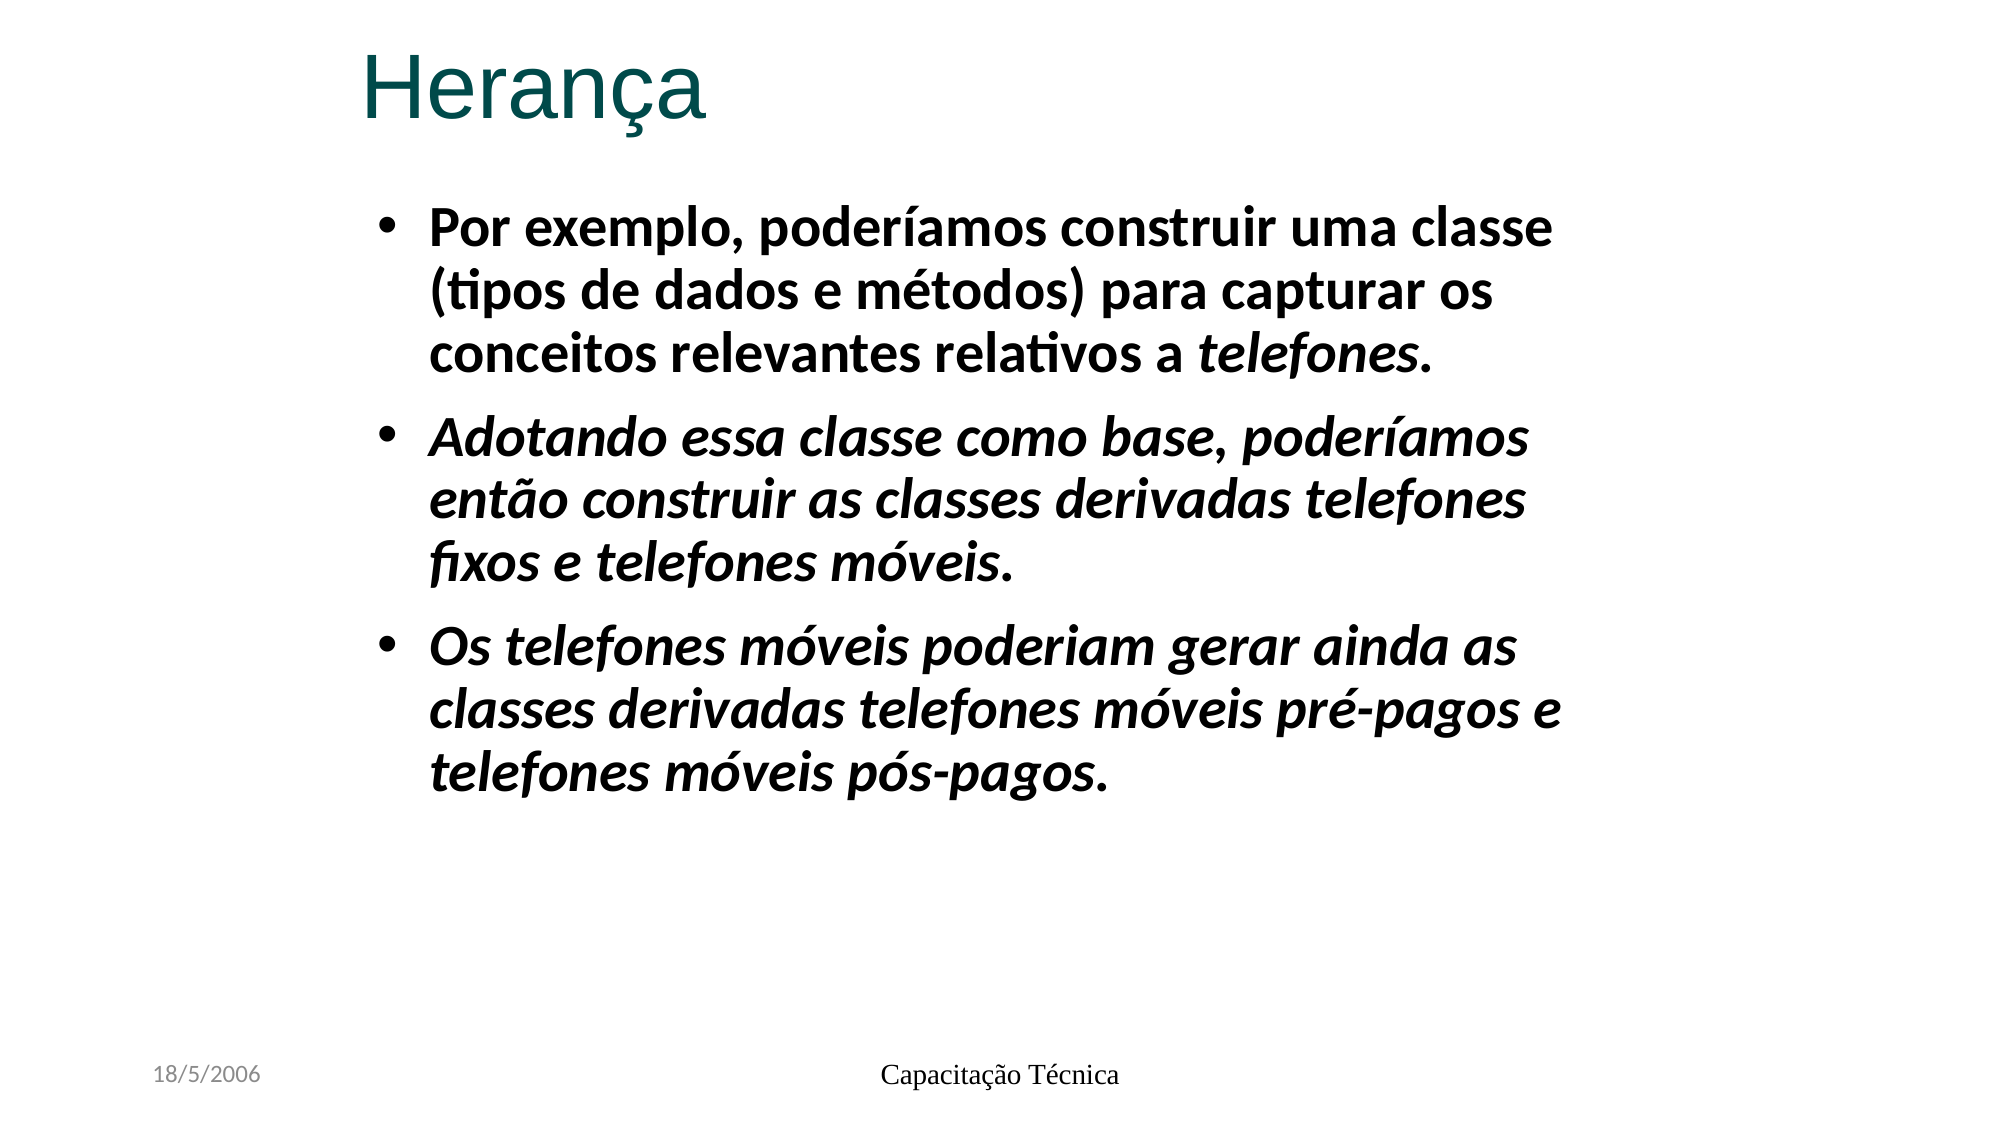

# Herança
Por exemplo, poderíamos construir uma classe (tipos de dados e métodos) para capturar os conceitos relevantes relativos a telefones.
Adotando essa classe como base, poderíamos então construir as classes derivadas telefones fixos e telefones móveis.
Os telefones móveis poderiam gerar ainda as classes derivadas telefones móveis pré-pagos e telefones móveis pós-pagos.
18/5/2006
Capacitação Técnica